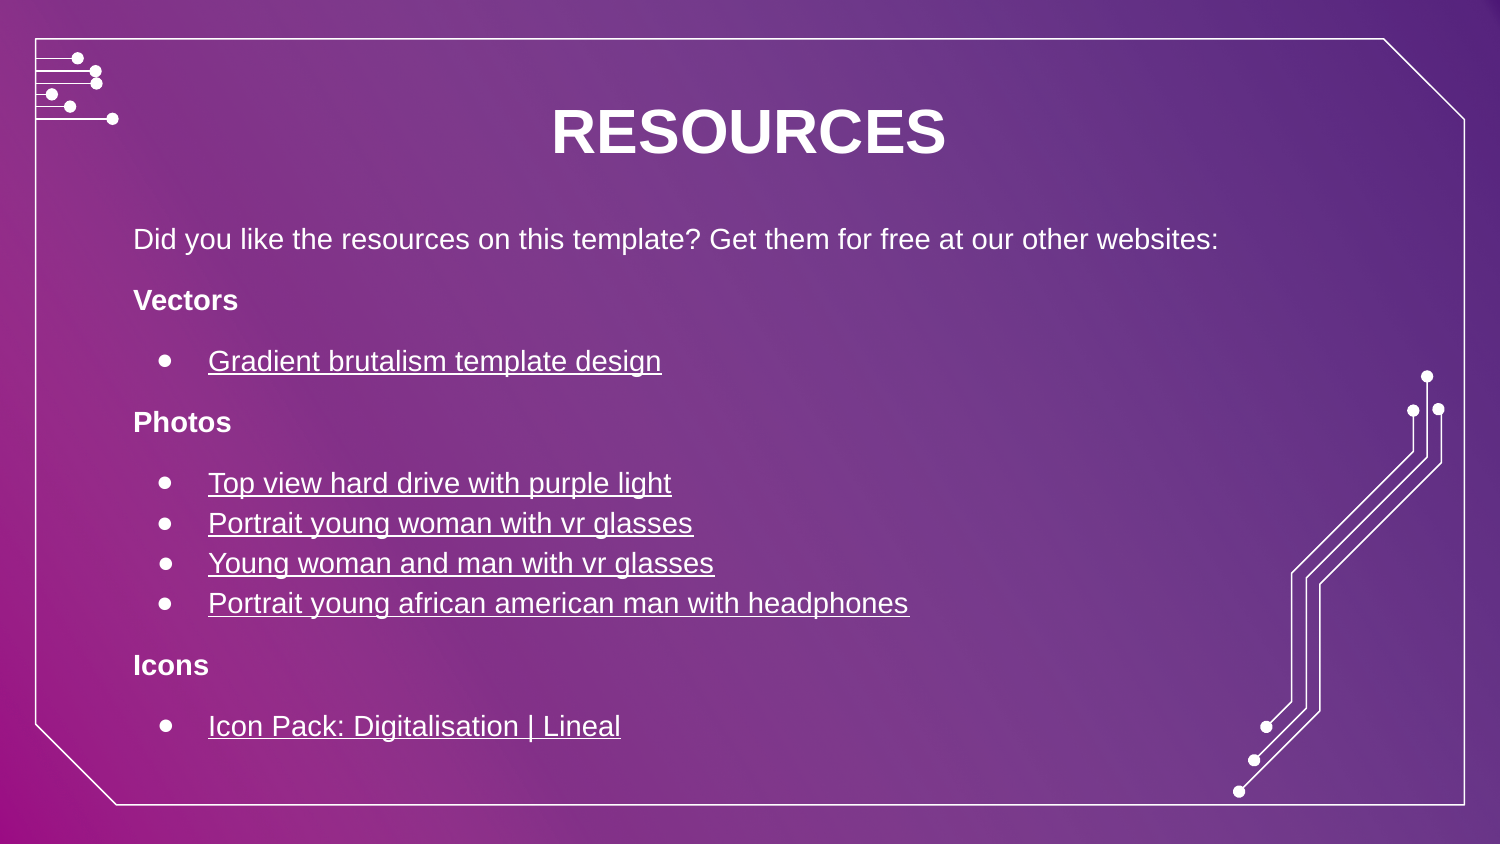

# RESOURCES
Did you like the resources on this template? Get them for free at our other websites:
Vectors
Gradient brutalism template design
Photos
Top view hard drive with purple light
Portrait young woman with vr glasses
Young woman and man with vr glasses
Portrait young african american man with headphones
Icons
Icon Pack: Digitalisation | Lineal